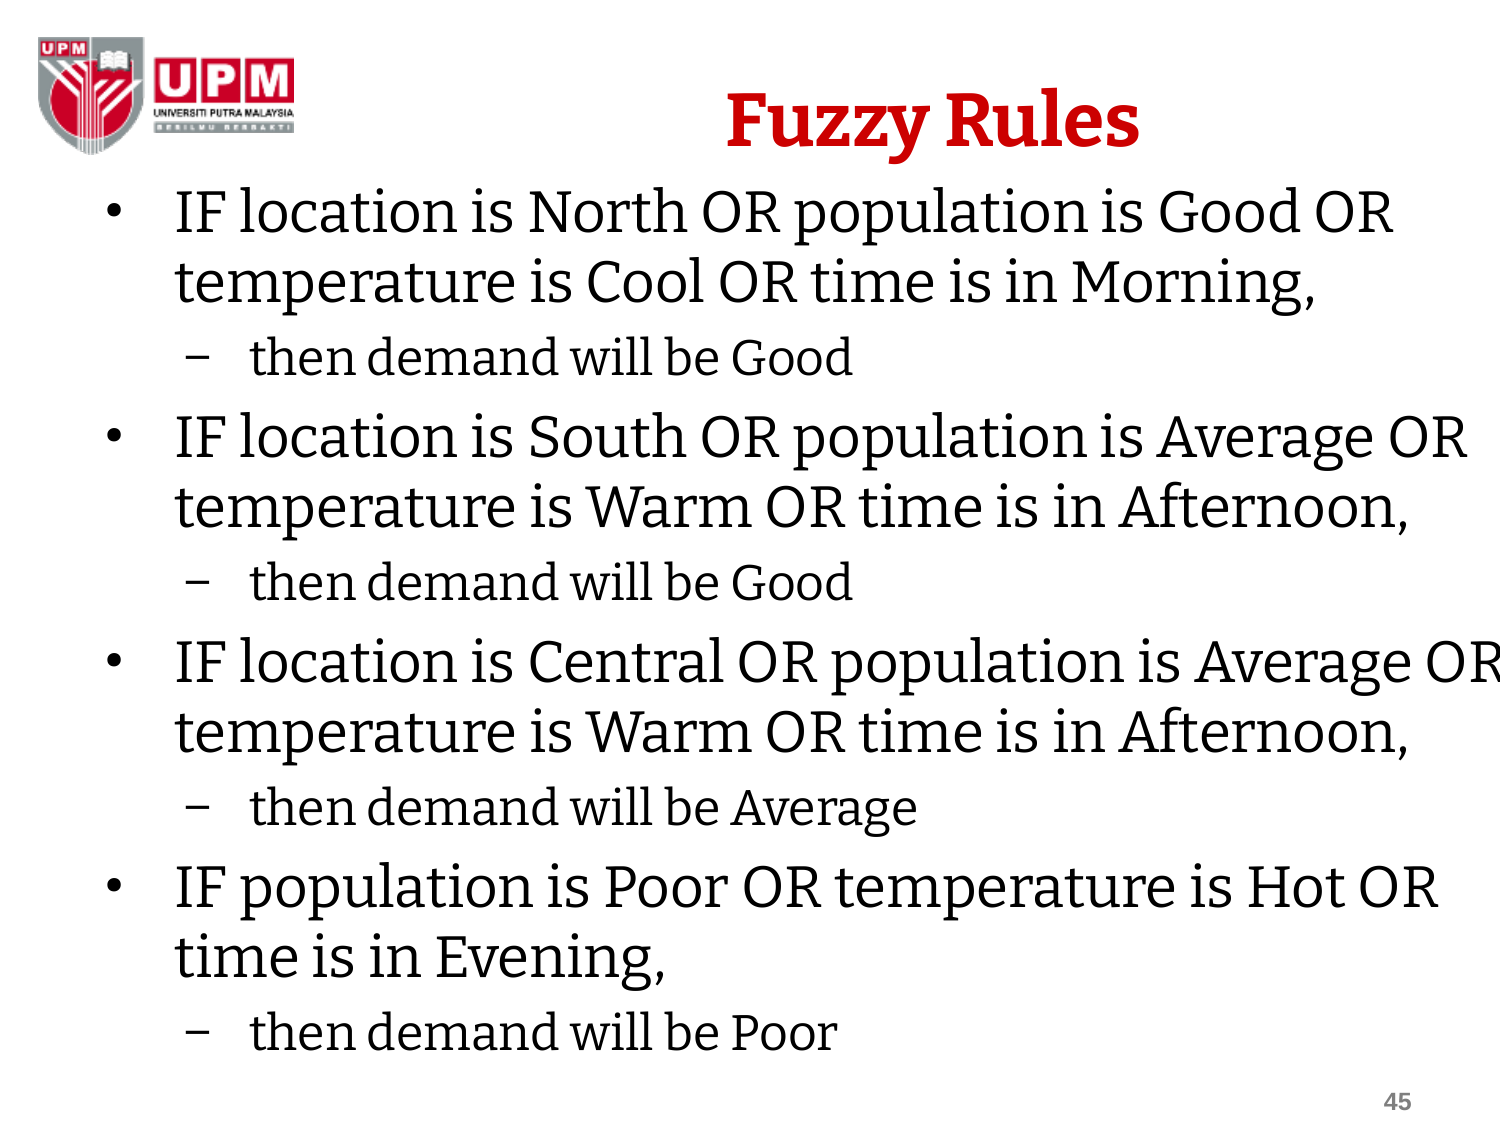

# Fuzzy Rules
IF location is North OR population is Good OR temperature is Cool OR time is in Morning,
then demand will be Good
IF location is South OR population is Average OR temperature is Warm OR time is in Afternoon,
then demand will be Good
IF location is Central OR population is Average OR temperature is Warm OR time is in Afternoon,
then demand will be Average
IF population is Poor OR temperature is Hot OR time is in Evening,
then demand will be Poor

45